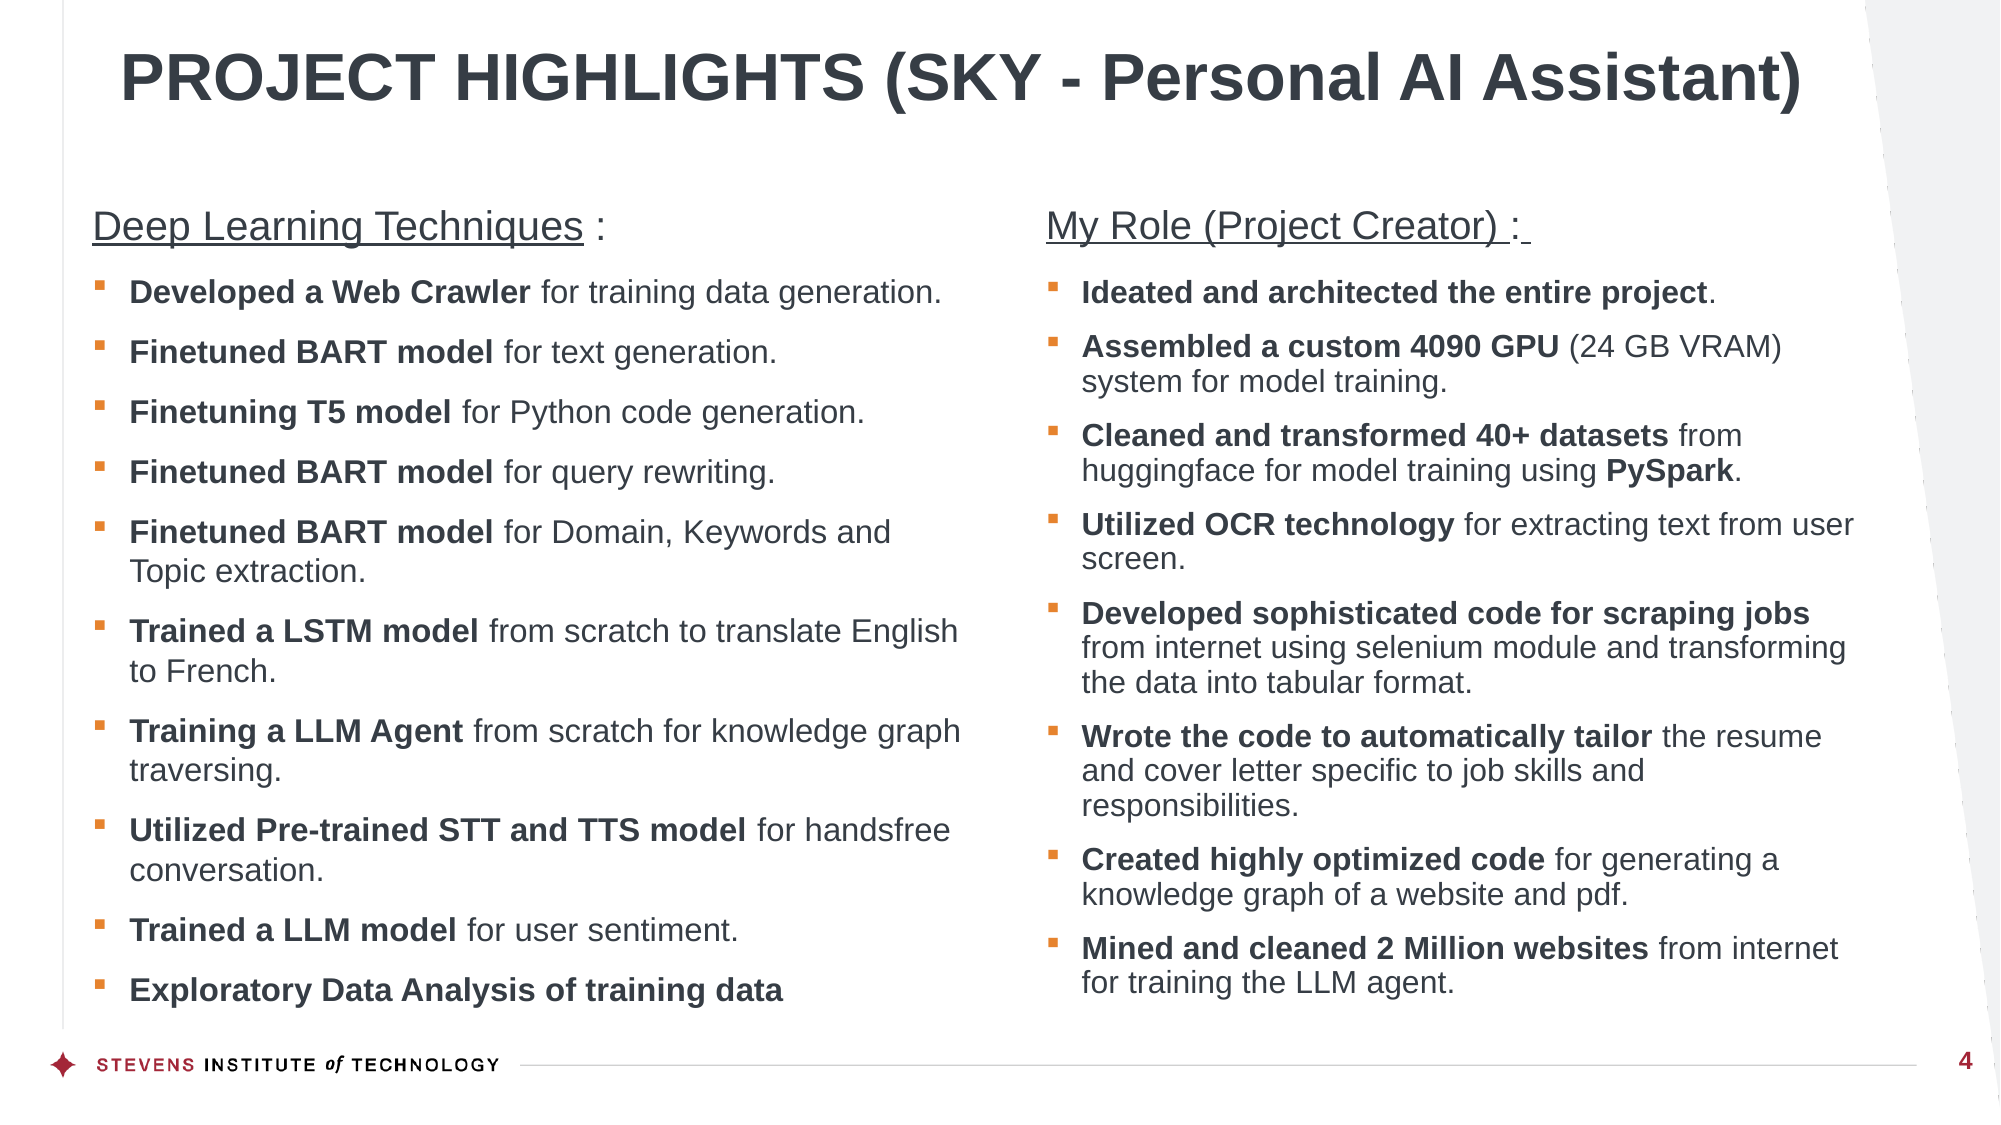

# PROJECT HIGHLIGHTS (SKY - Personal AI Assistant)
Deep Learning Techniques :
Developed a Web Crawler for training data generation.
Finetuned BART model for text generation.
Finetuning T5 model for Python code generation.
Finetuned BART model for query rewriting.
Finetuned BART model for Domain, Keywords and Topic extraction.
Trained a LSTM model from scratch to translate English to French.
Training a LLM Agent from scratch for knowledge graph traversing.
Utilized Pre-trained STT and TTS model for handsfree conversation.
Trained a LLM model for user sentiment.
Exploratory Data Analysis of training data

My Role (Project Creator) :
Ideated and architected the entire project.
Assembled a custom 4090 GPU (24 GB VRAM) system for model training.
Cleaned and transformed 40+ datasets from huggingface for model training using PySpark.
Utilized OCR technology for extracting text from user screen.
Developed sophisticated code for scraping jobs from internet using selenium module and transforming the data into tabular format.
Wrote the code to automatically tailor the resume and cover letter specific to job skills and responsibilities.
Created highly optimized code for generating a knowledge graph of a website and pdf.
Mined and cleaned 2 Million websites from internet for training the LLM agent.
4